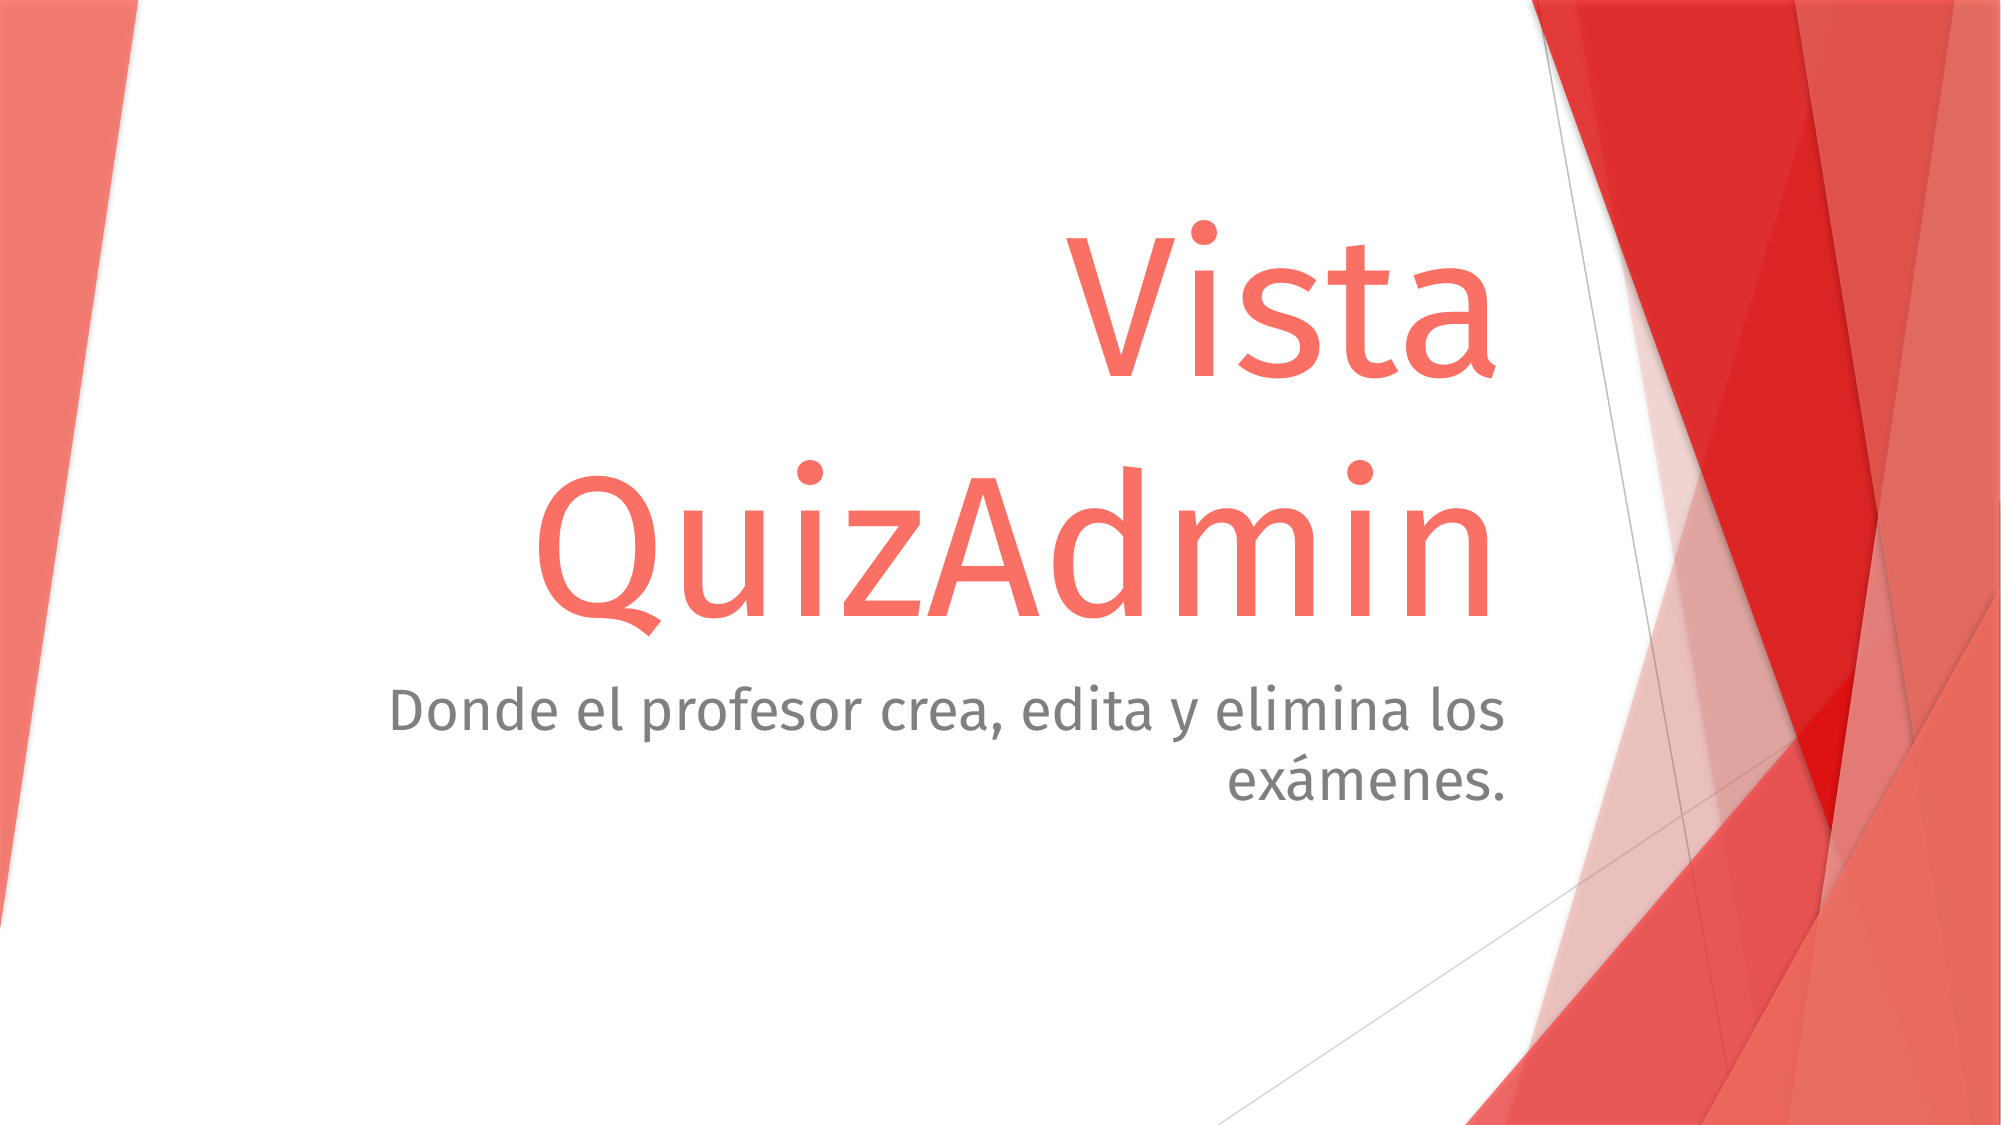

# Vista QuizAdmin
Donde el profesor crea, edita y elimina los exámenes.